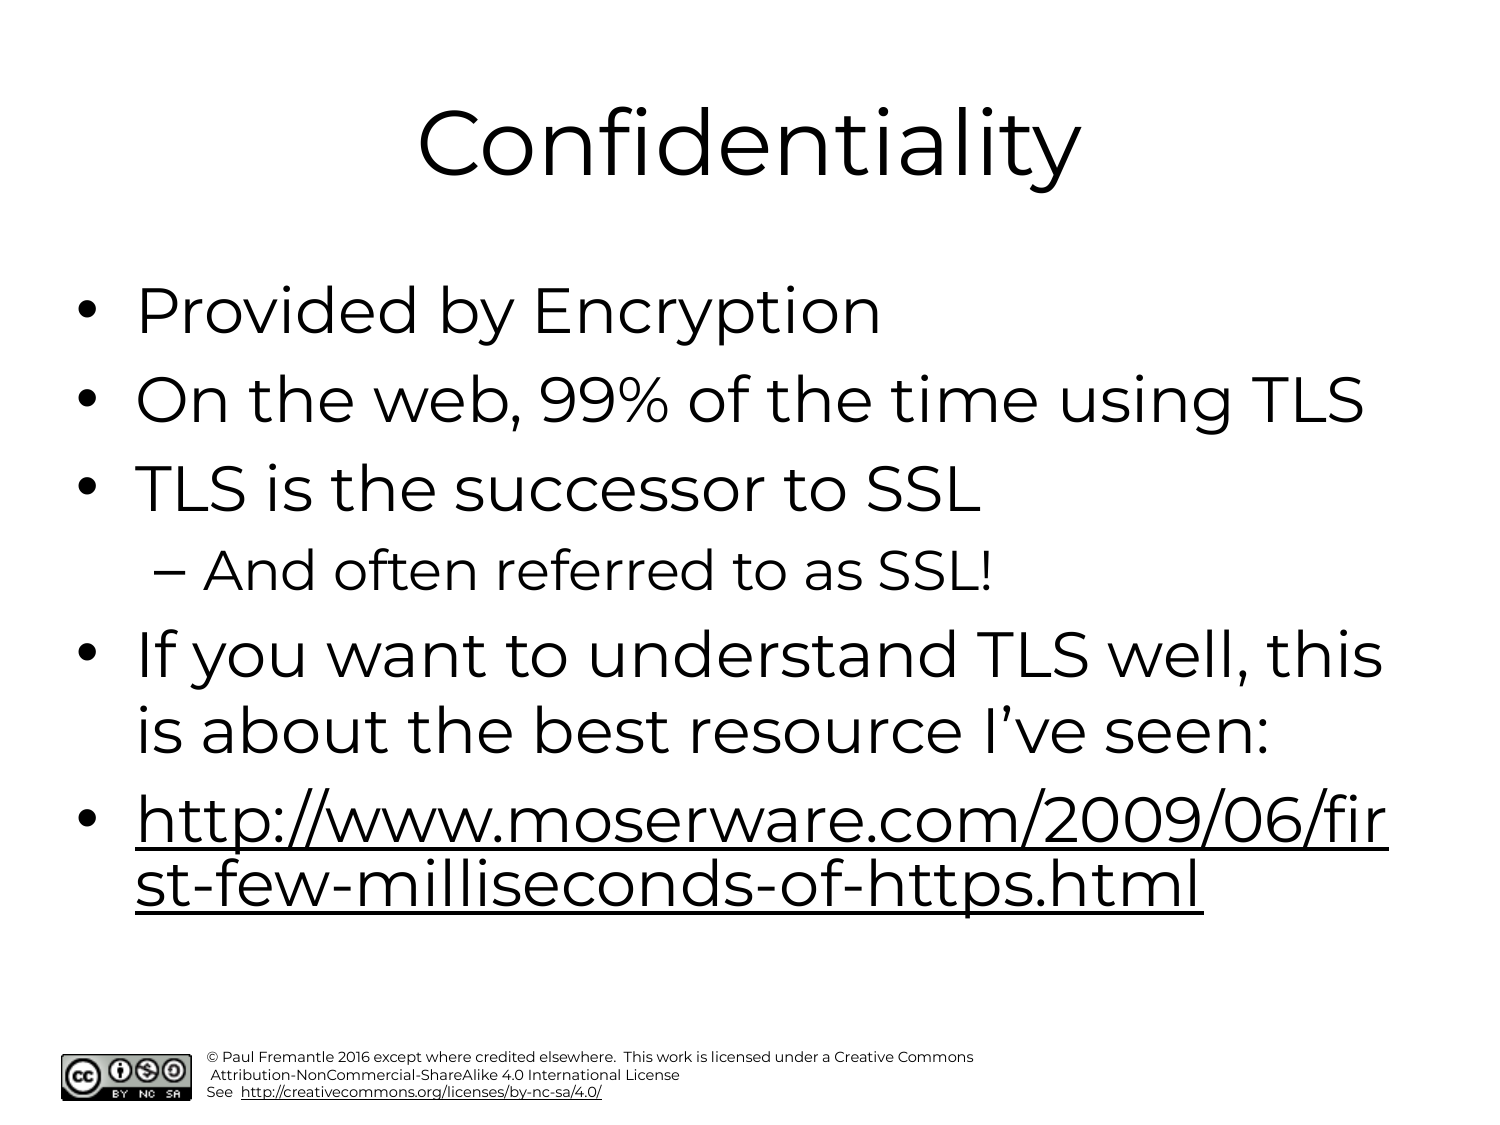

# Confidentiality
Provided by Encryption
On the web, 99% of the time using TLS
TLS is the successor to SSL
And often referred to as SSL!
If you want to understand TLS well, this is about the best resource I’ve seen:
http://www.moserware.com/2009/06/first-few-milliseconds-of-https.html